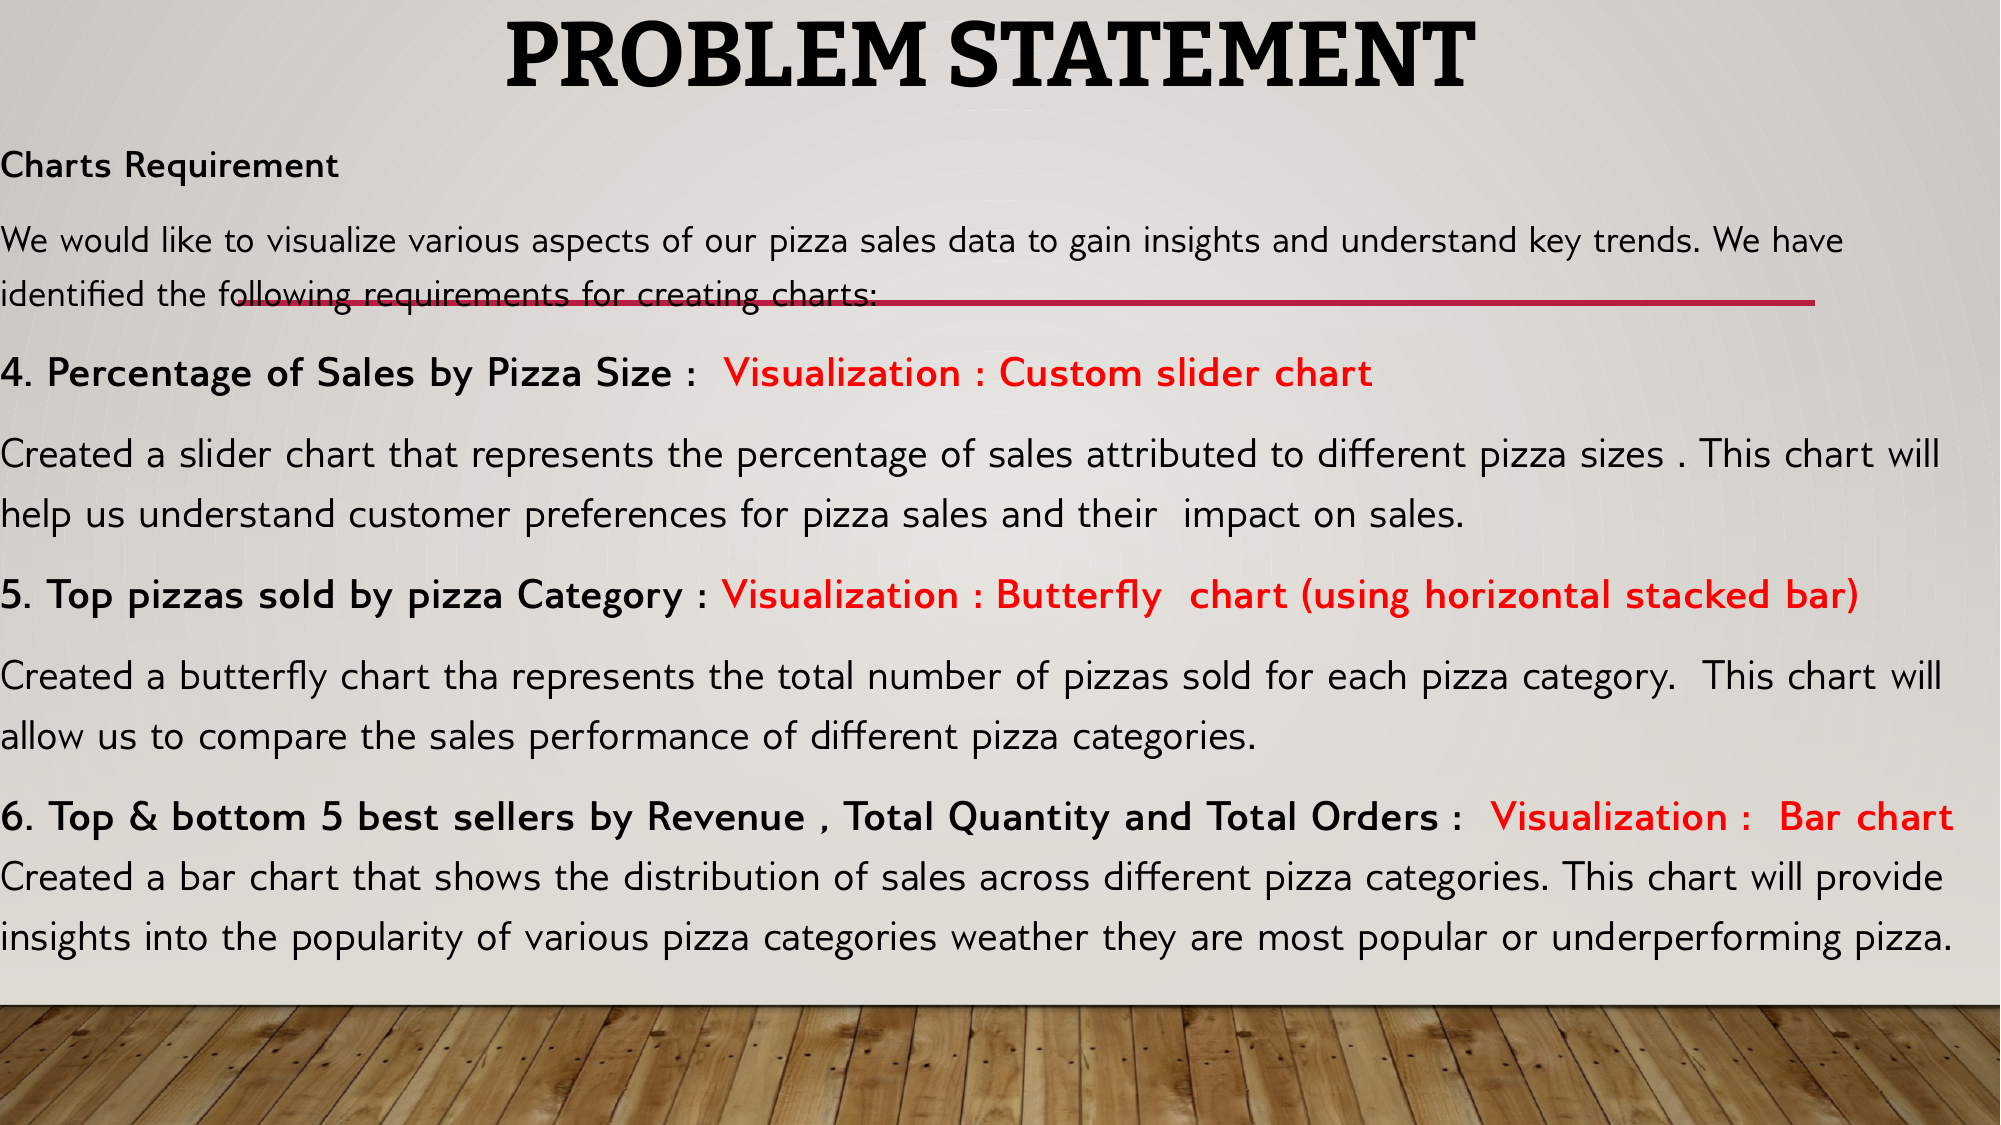

# Problem Statement
Charts Requirement
We would like to visualize various aspects of our pizza sales data to gain insights and understand key trends. We have identified the following requirements for creating charts:
4. Percentage of Sales by Pizza Size :  Visualization : Custom slider chart
Created a slider chart that represents the percentage of sales attributed to different pizza sizes . This chart will help us understand customer preferences for pizza sales and their  impact on sales.
5. Top pizzas sold by pizza Category : Visualization : Butterfly  chart (using horizontal stacked bar)
Created a butterfly chart tha represents the total number of pizzas sold for each pizza category.  This chart will allow us to compare the sales performance of different pizza categories.
6. Top & bottom 5 best sellers by Revenue , Total Quantity and Total Orders :  Visualization :  Bar chart Created a bar chart that shows the distribution of sales across different pizza categories. This chart will provide insights into the popularity of various pizza categories weather they are most popular or underperforming pizza.